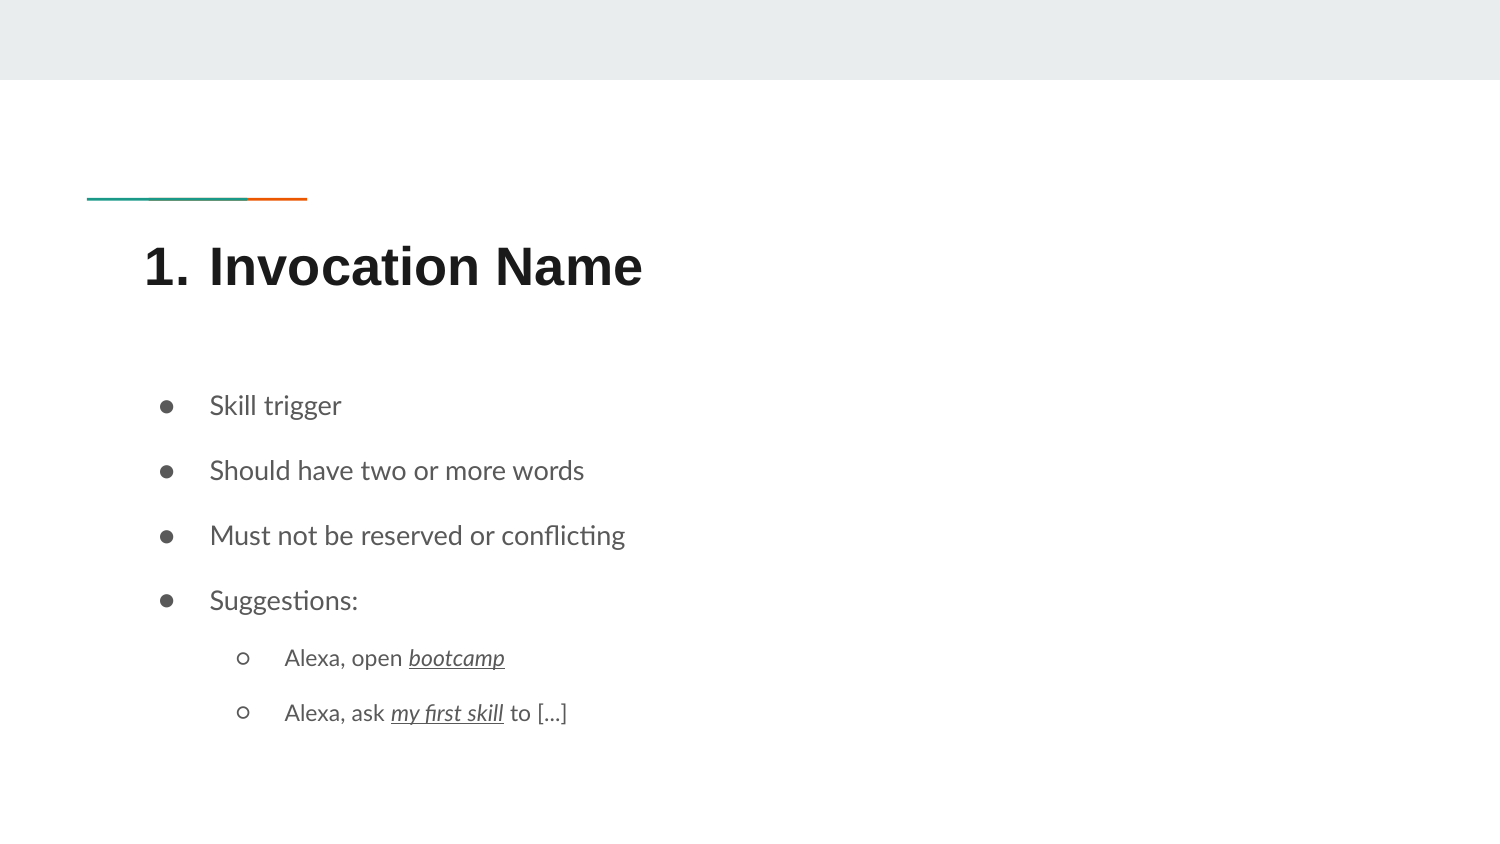

# Invocation Name
Skill trigger
Should have two or more words
Must not be reserved or conflicting
Suggestions:
Alexa, open bootcamp
Alexa, ask my first skill to [...]